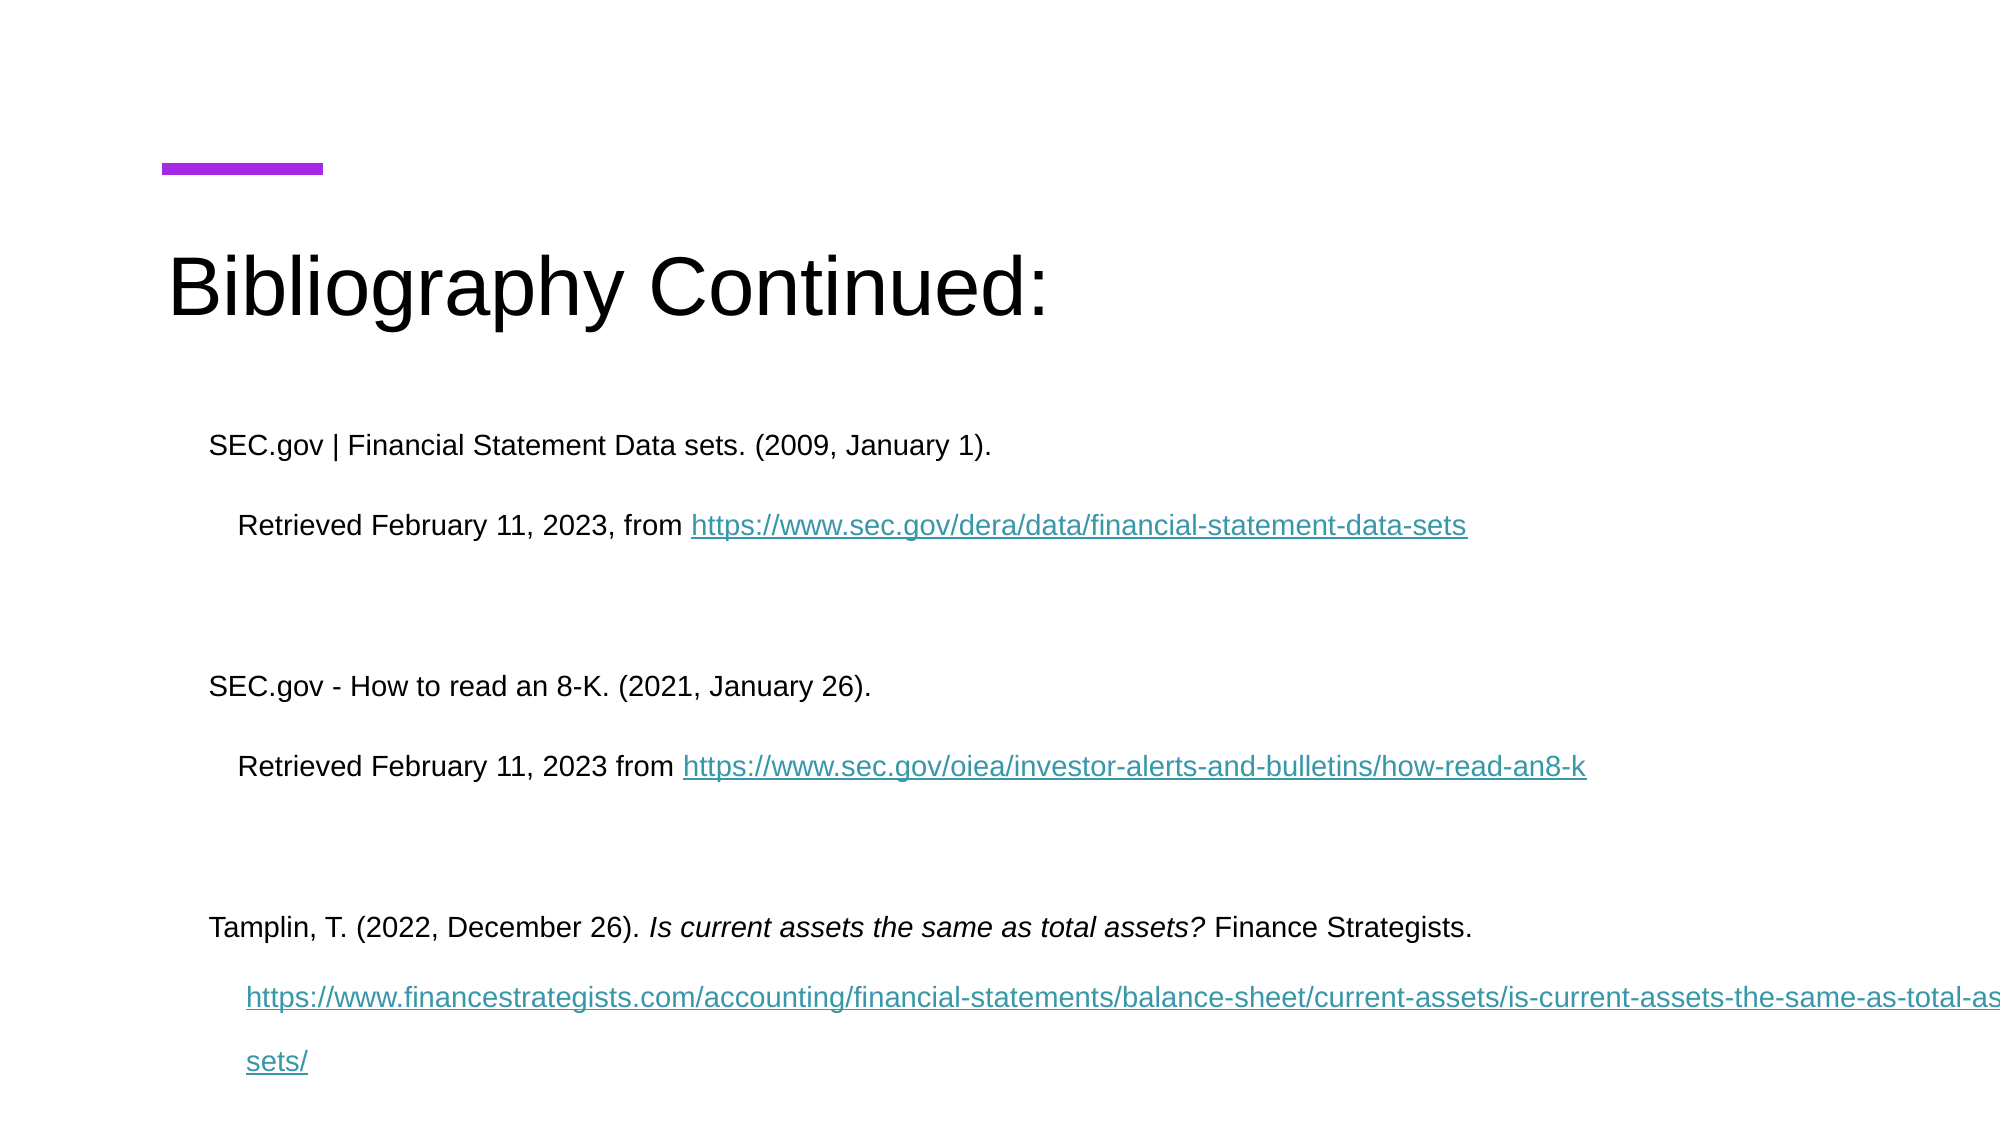

# Bibliography Continued:
SEC.gov | Financial Statement Data sets. (2009, January 1).
 Retrieved February 11, 2023, from https://www.sec.gov/dera/data/financial-statement-data-sets

SEC.gov - How to read an 8-K. (2021, January 26).
 Retrieved February 11, 2023 from https://www.sec.gov/oiea/investor-alerts-and-bulletins/how-read-an8-k

Tamplin, T. (2022, December 26). Is current assets the same as total assets? Finance Strategists. https://www.financestrategists.com/accounting/financial-statements/balance-sheet/current-assets/is-current-assets-the-same-as-total-assets/